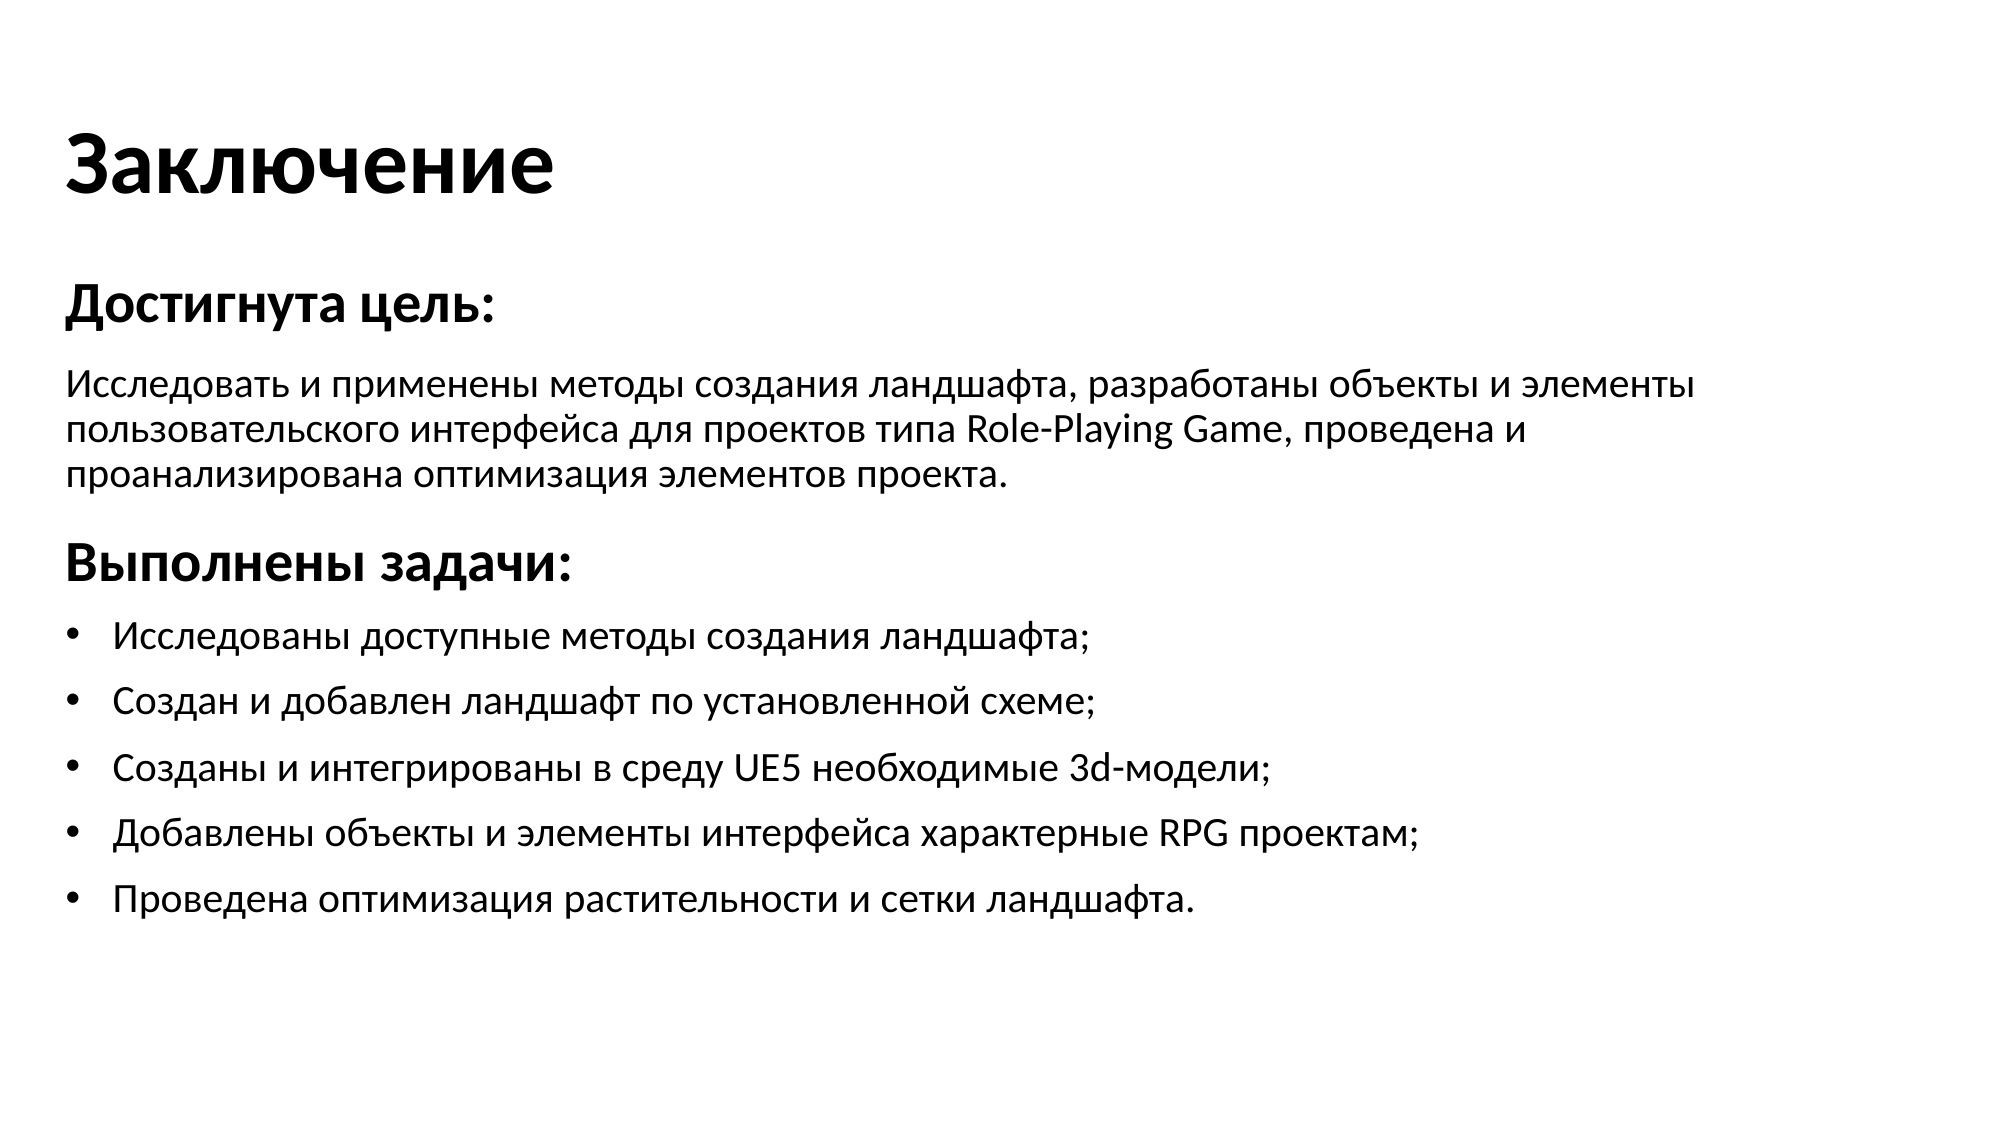

Заключение
Достигнута цель:
Исследовать и применены методы создания ландшафта, разработаны объекты и элементы пользовательского интерфейса для проектов типа Role-Playing Game, проведена и проанализирована оптимизация элементов проекта.
Выполнены задачи:
Исследованы доступные методы создания ландшафта;
Создан и добавлен ландшафт по установленной схеме;
Созданы и интегрированы в среду UE5 необходимые 3d-модели;
Добавлены объекты и элементы интерфейса характерные RPG проектам;
Проведена оптимизация растительности и сетки ландшафта.